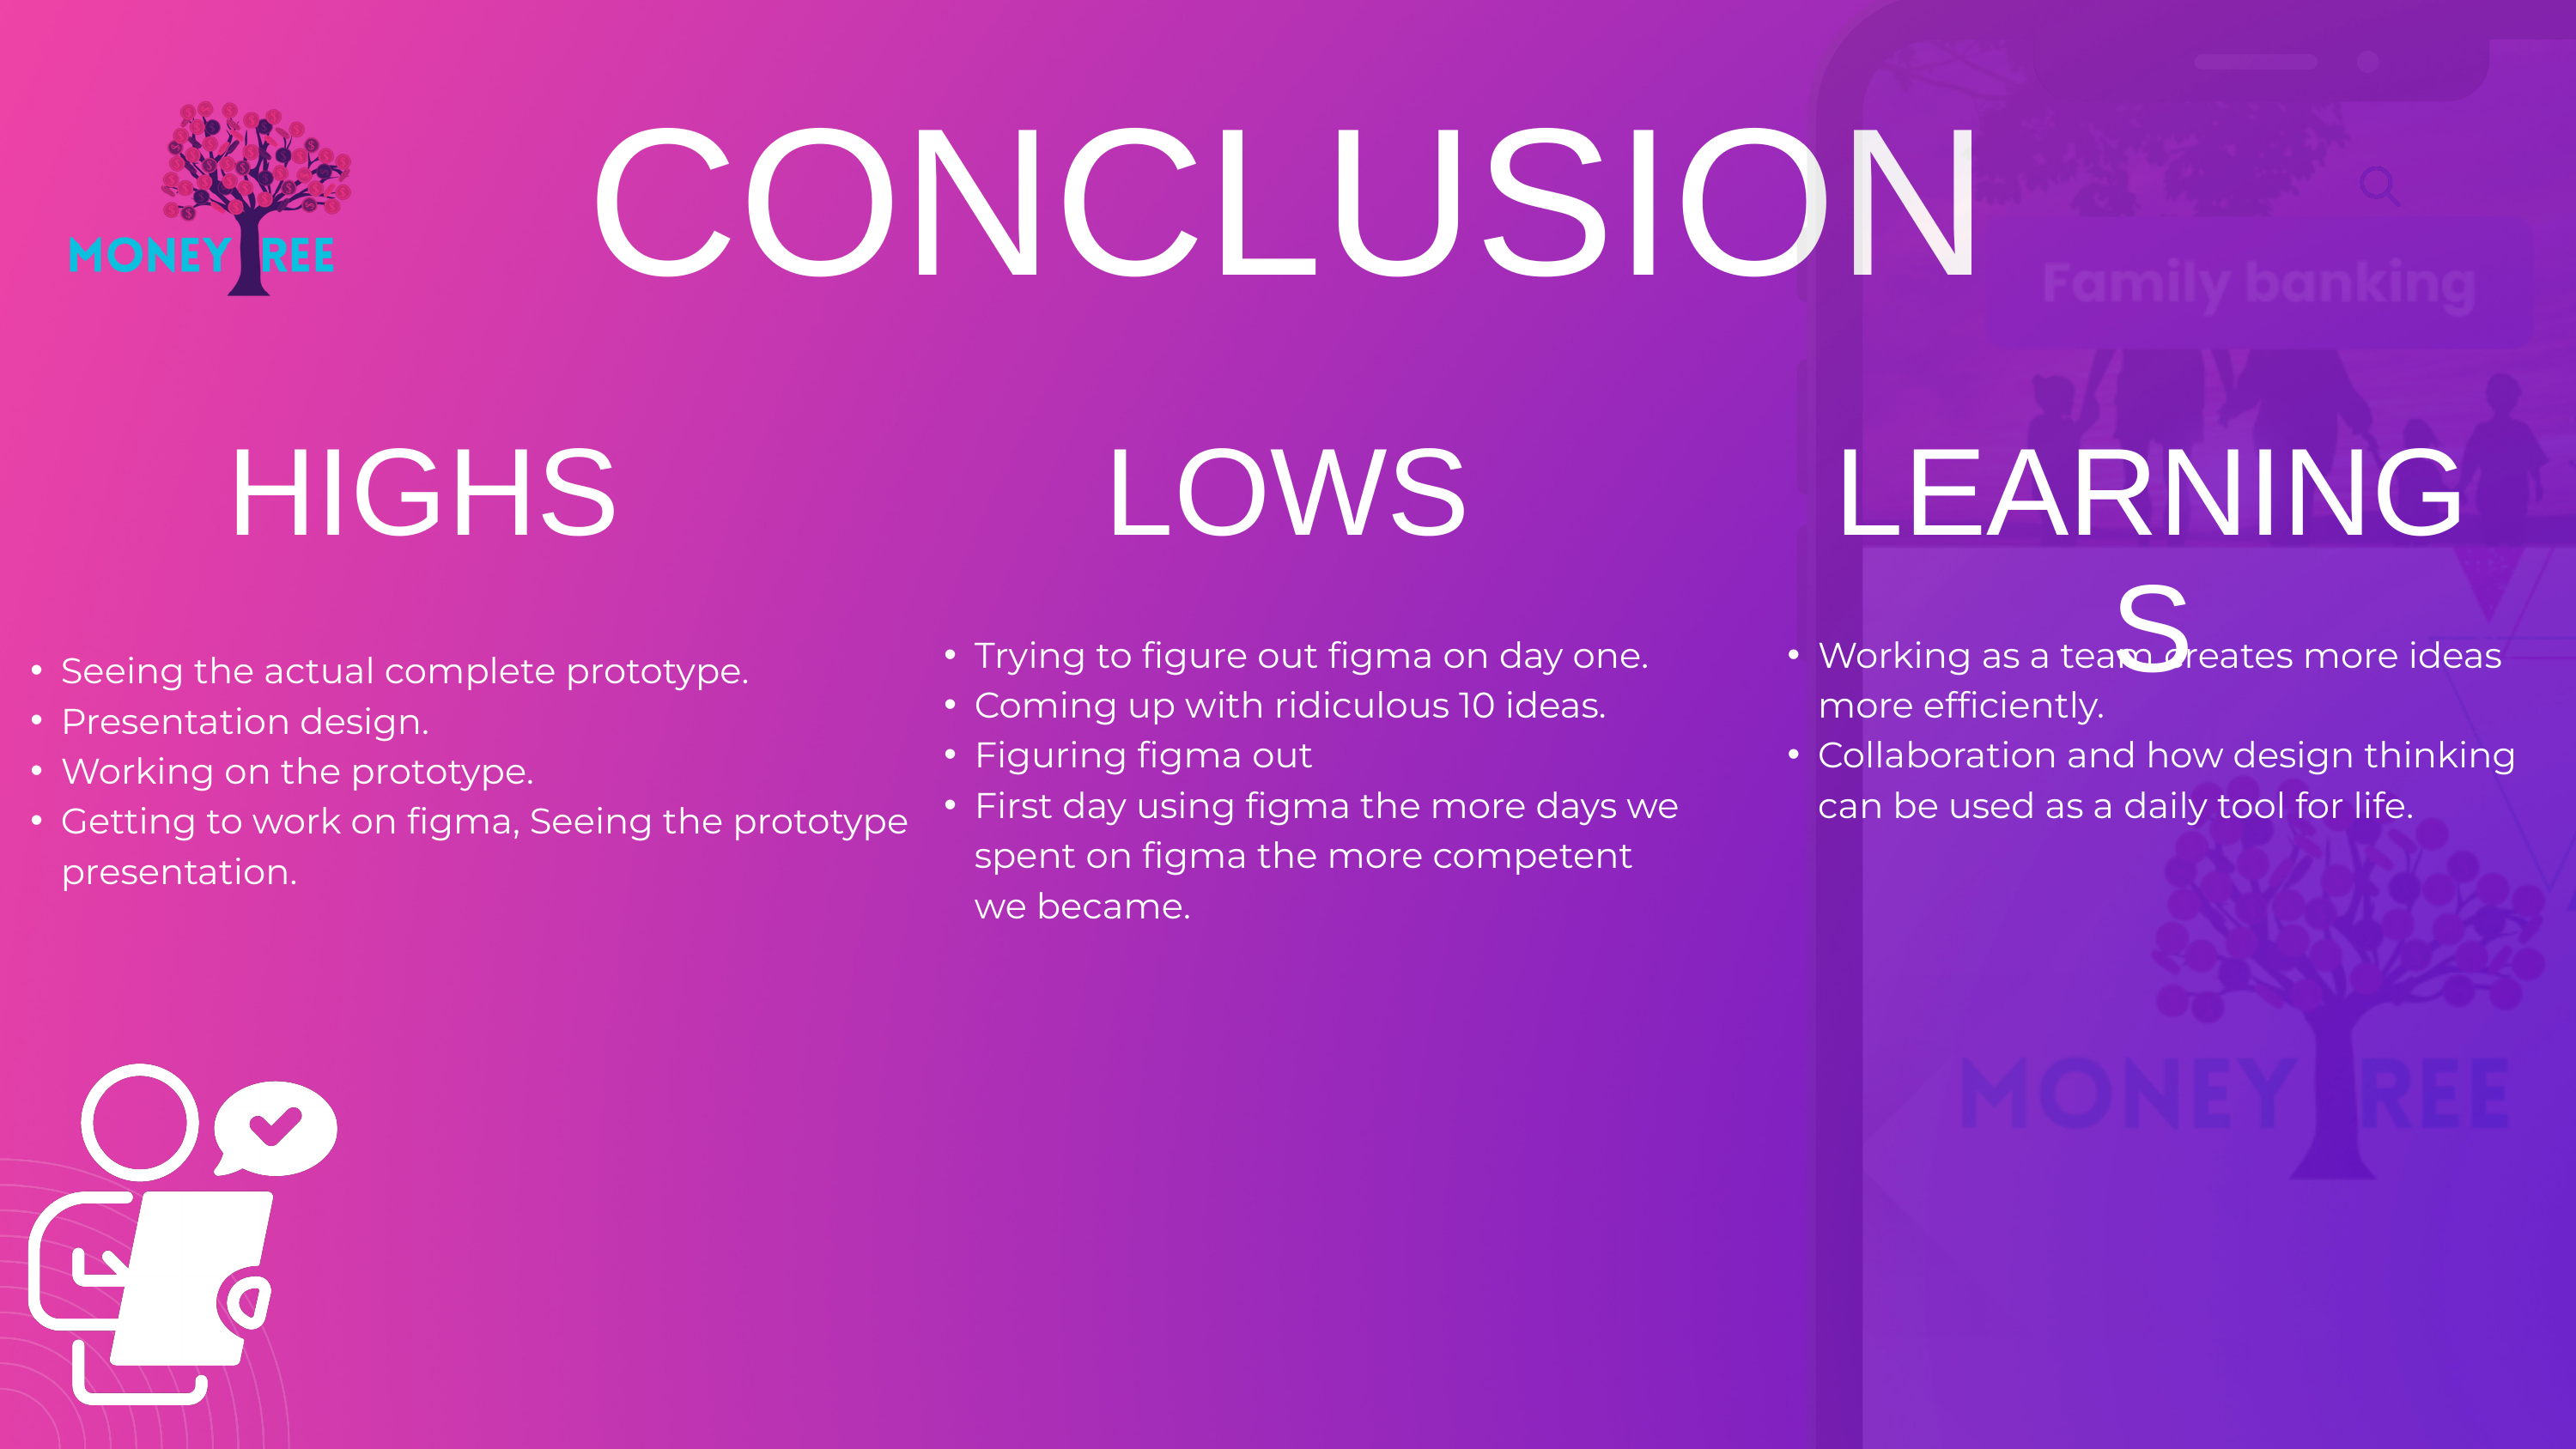

CONCLUSION

HIGHS
LOWS
LEARNINGS
Trying to figure out figma on day one.
Coming up with ridiculous 10 ideas.
Figuring figma out
First day using figma the more days we spent on figma the more competent we became.
Working as a team creates more ideas more efficiently.
Collaboration and how design thinking can be used as a daily tool for life.
Seeing the actual complete prototype.
Presentation design.
Working on the prototype.
Getting to work on figma, Seeing the prototype presentation.